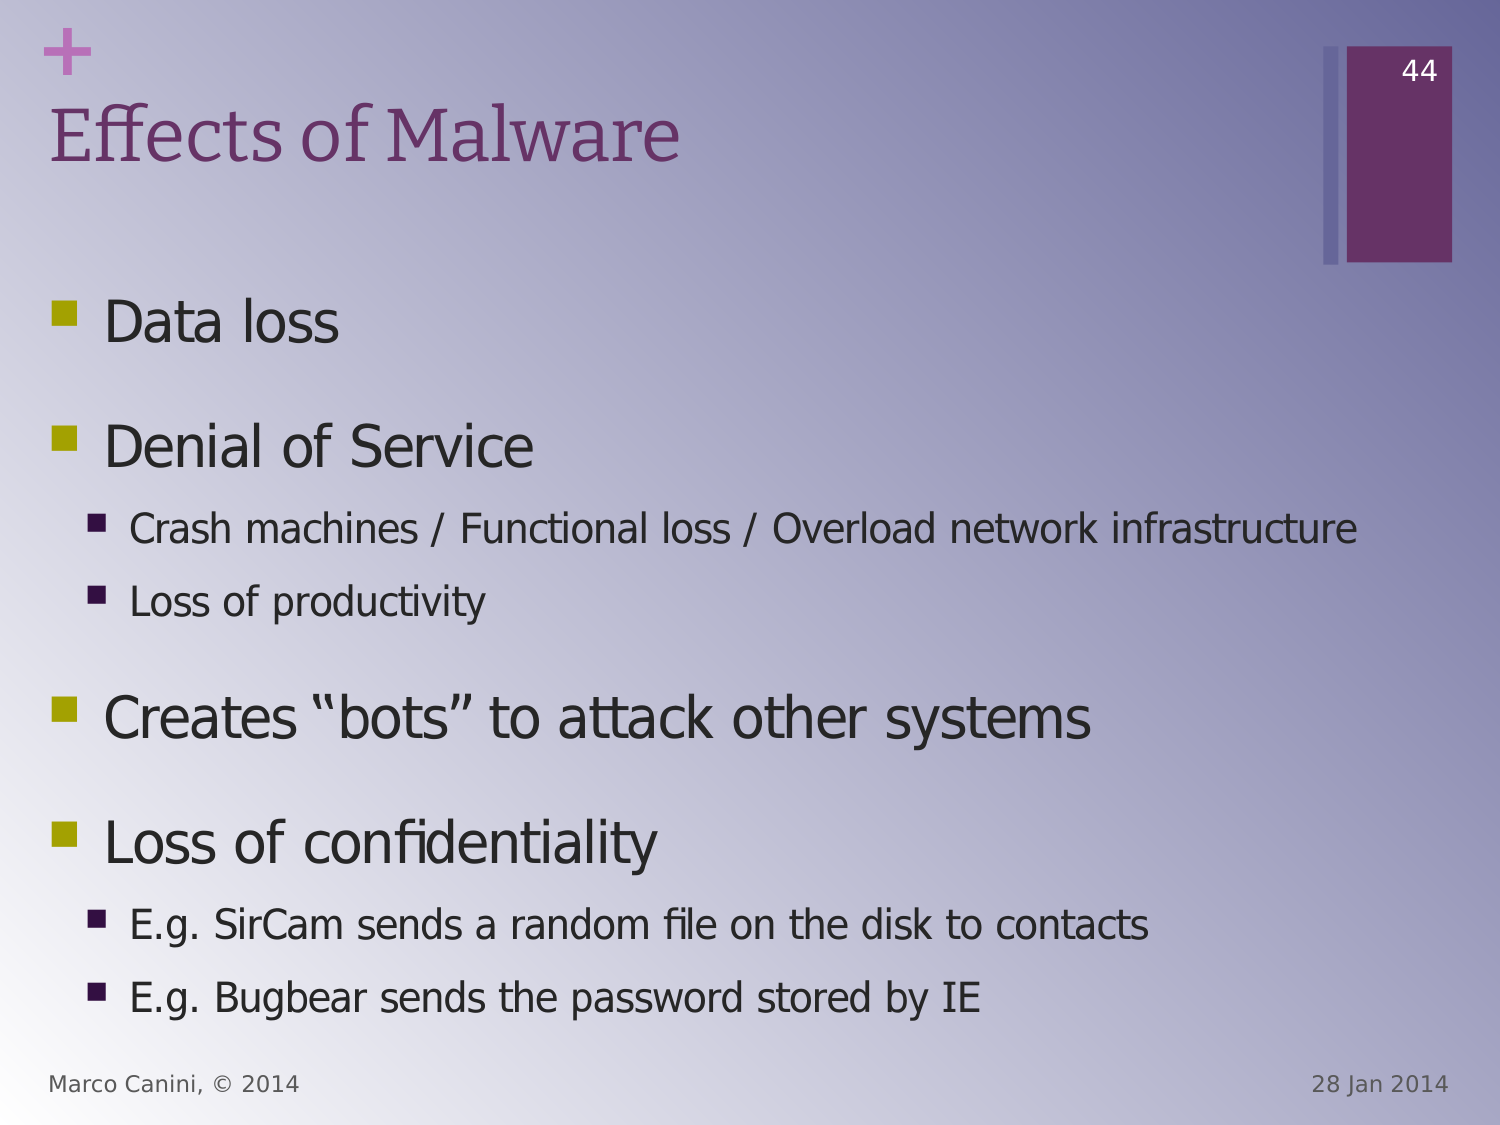

44
# Effects of Malware
Data loss
Denial of Service
Crash machines / Functional loss / Overload network infrastructure
Loss of productivity
Creates “bots” to attack other systems
Loss of confidentiality
E.g. SirCam sends a random file on the disk to contacts
E.g. Bugbear sends the password stored by IE

Marco Canini, © 2014
28 Jan 2014